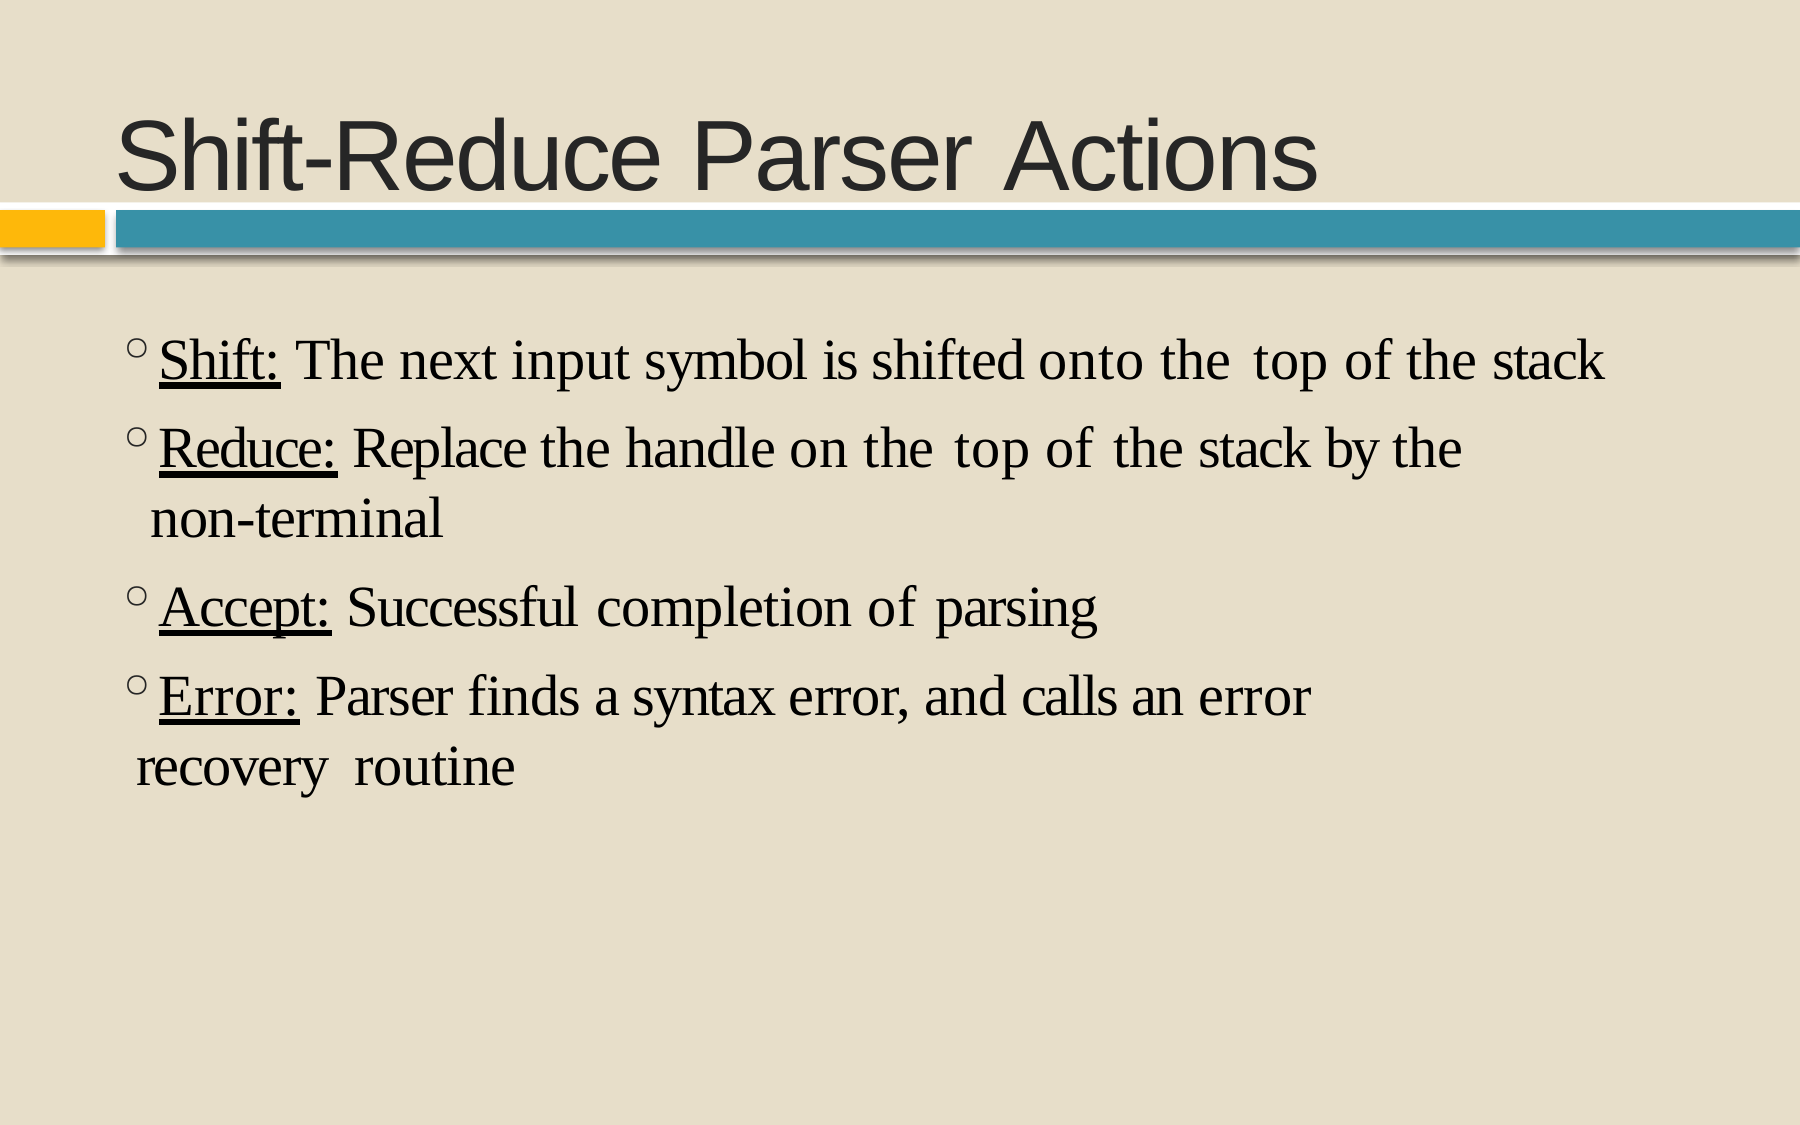

# Shift-Reduce Parser Actions
Shift: The next input symbol is shifted onto the top of	the stack
Reduce: Replace the handle on the top of	the stack by the  non-terminal
Accept: Successful completion of	parsing
Error: Parser finds a syntax error, and calls an error recovery routine